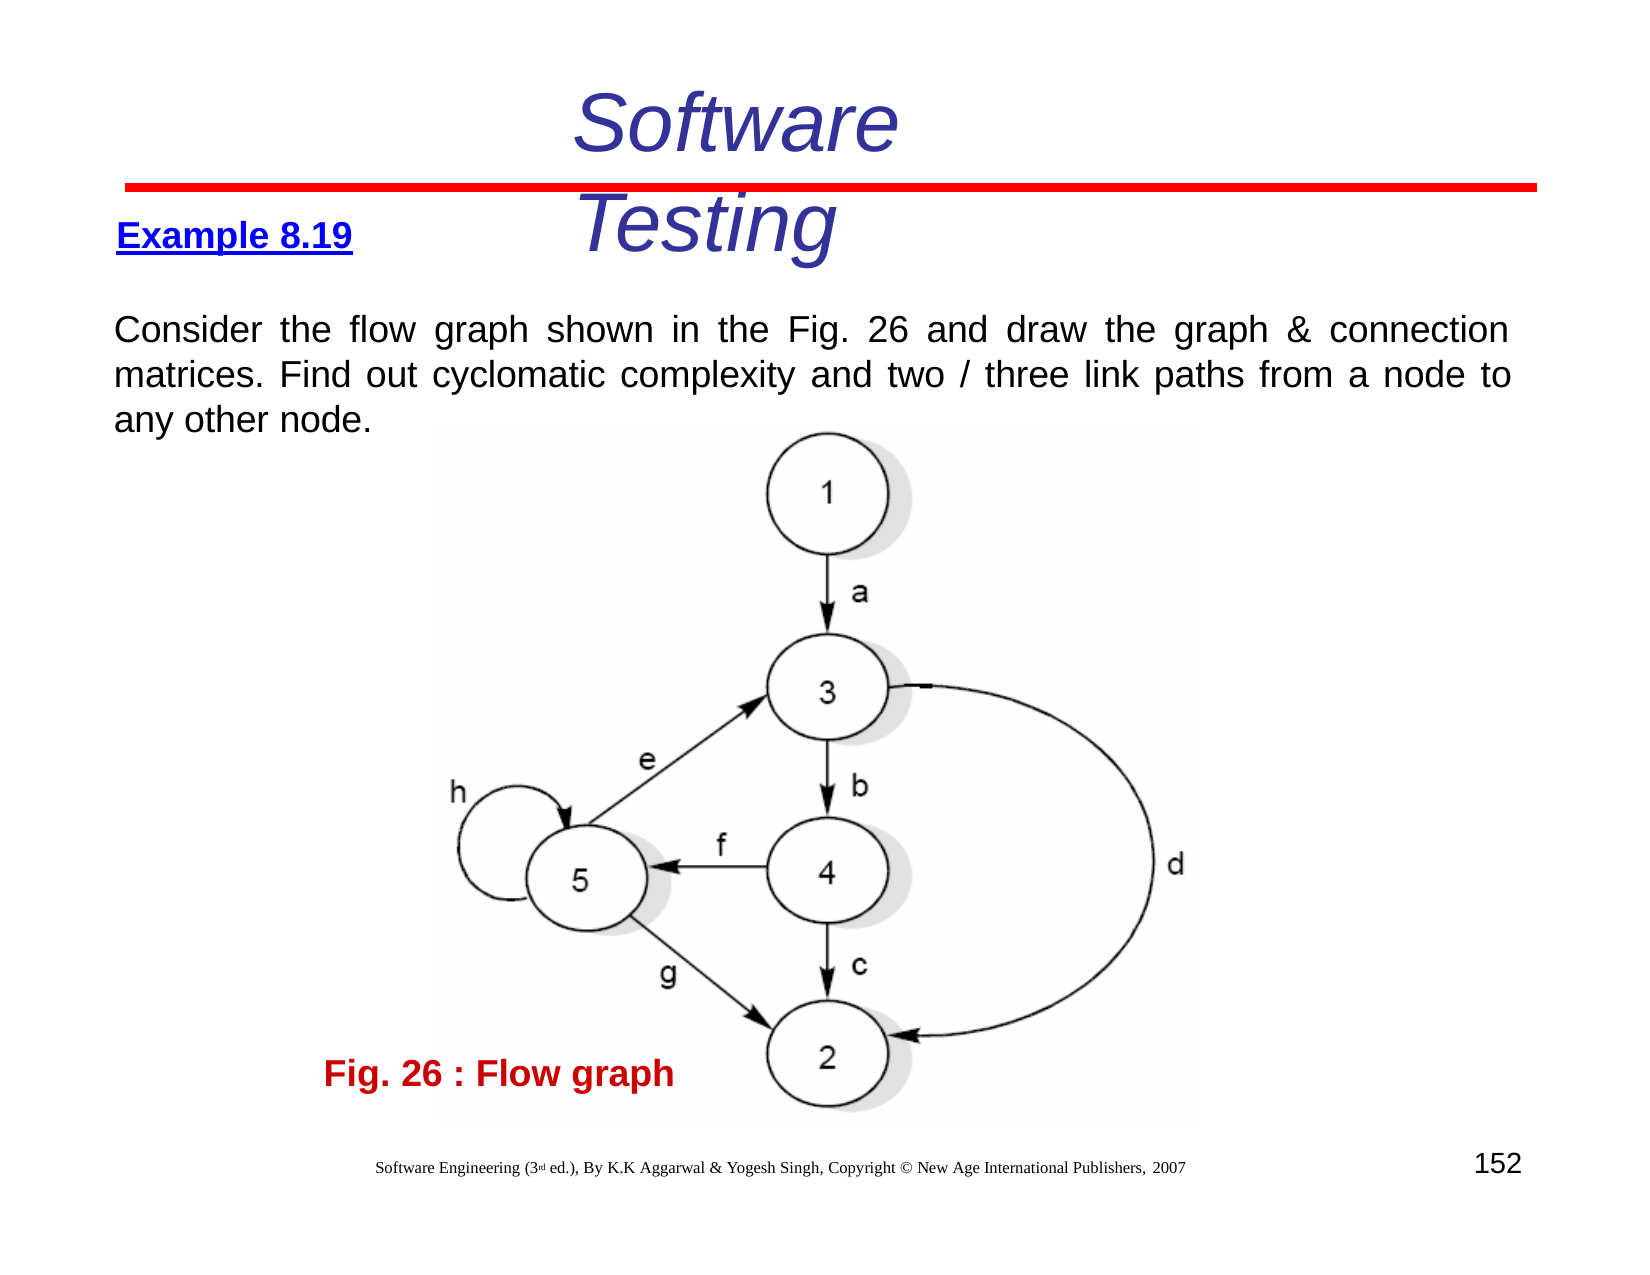

# Software Testing

Example 8.19

Consider the flow graph shown in the Fig. 26 and draw the graph & connection  matrices. Find out cyclomatic complexity and two / three link paths from a node to  any other node.

Fig. 26 : Flow graph
152
Software Engineering (3rd  ed.), By K.K Aggarwal & Yogesh Singh, Copyright © New Age International Publishers, 2007